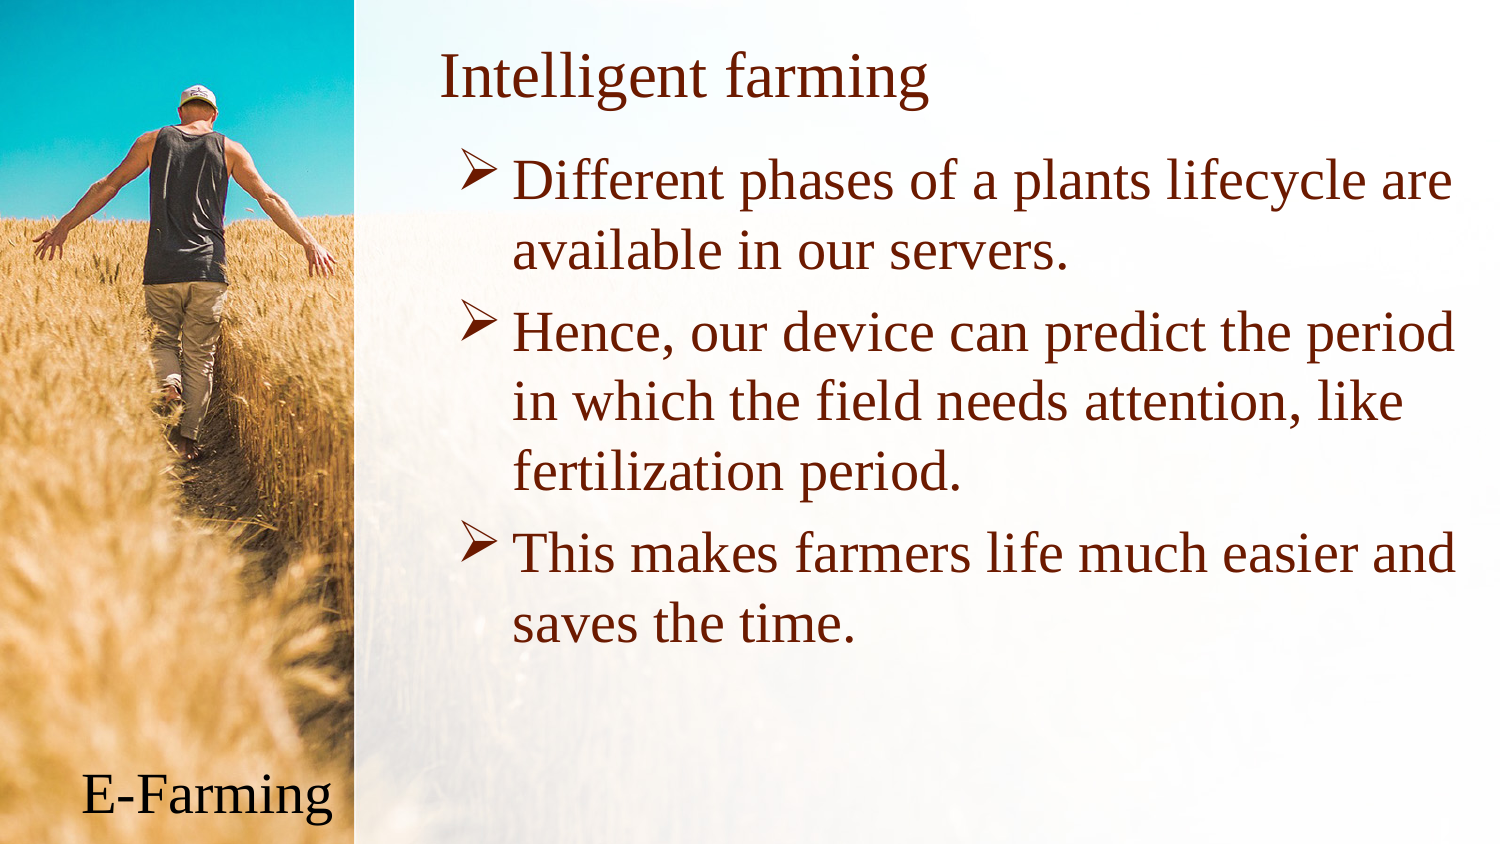

# Intelligent farming
Different phases of a plants lifecycle are available in our servers.
Hence, our device can predict the period in which the field needs attention, like fertilization period.
This makes farmers life much easier and saves the time.
E-Farming